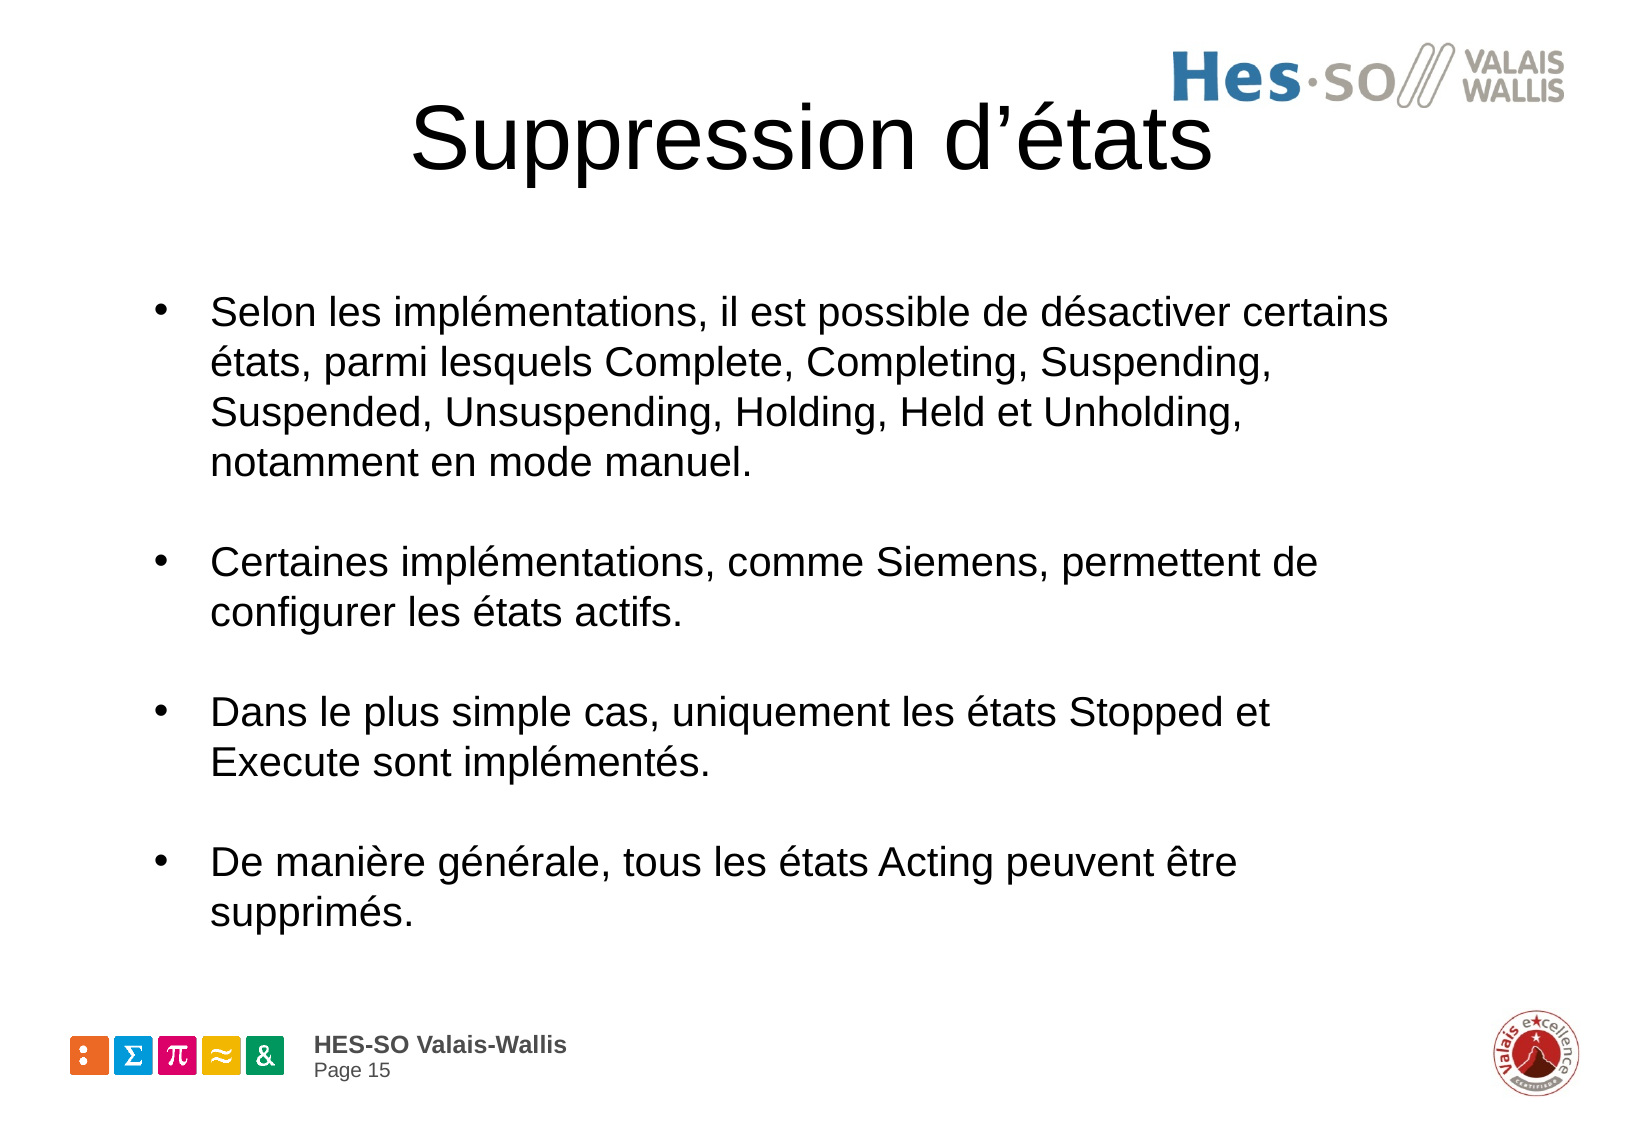

# Suppression d’états
Selon les implémentations, il est possible de désactiver certains états, parmi lesquels Complete, Completing, Suspending, Suspended, Unsuspending, Holding, Held et Unholding, notamment en mode manuel.

Certaines implémentations, comme Siemens, permettent de configurer les états actifs.

Dans le plus simple cas, uniquement les états Stopped et Execute sont implémentés.

De manière générale, tous les états Acting peuvent être supprimés.